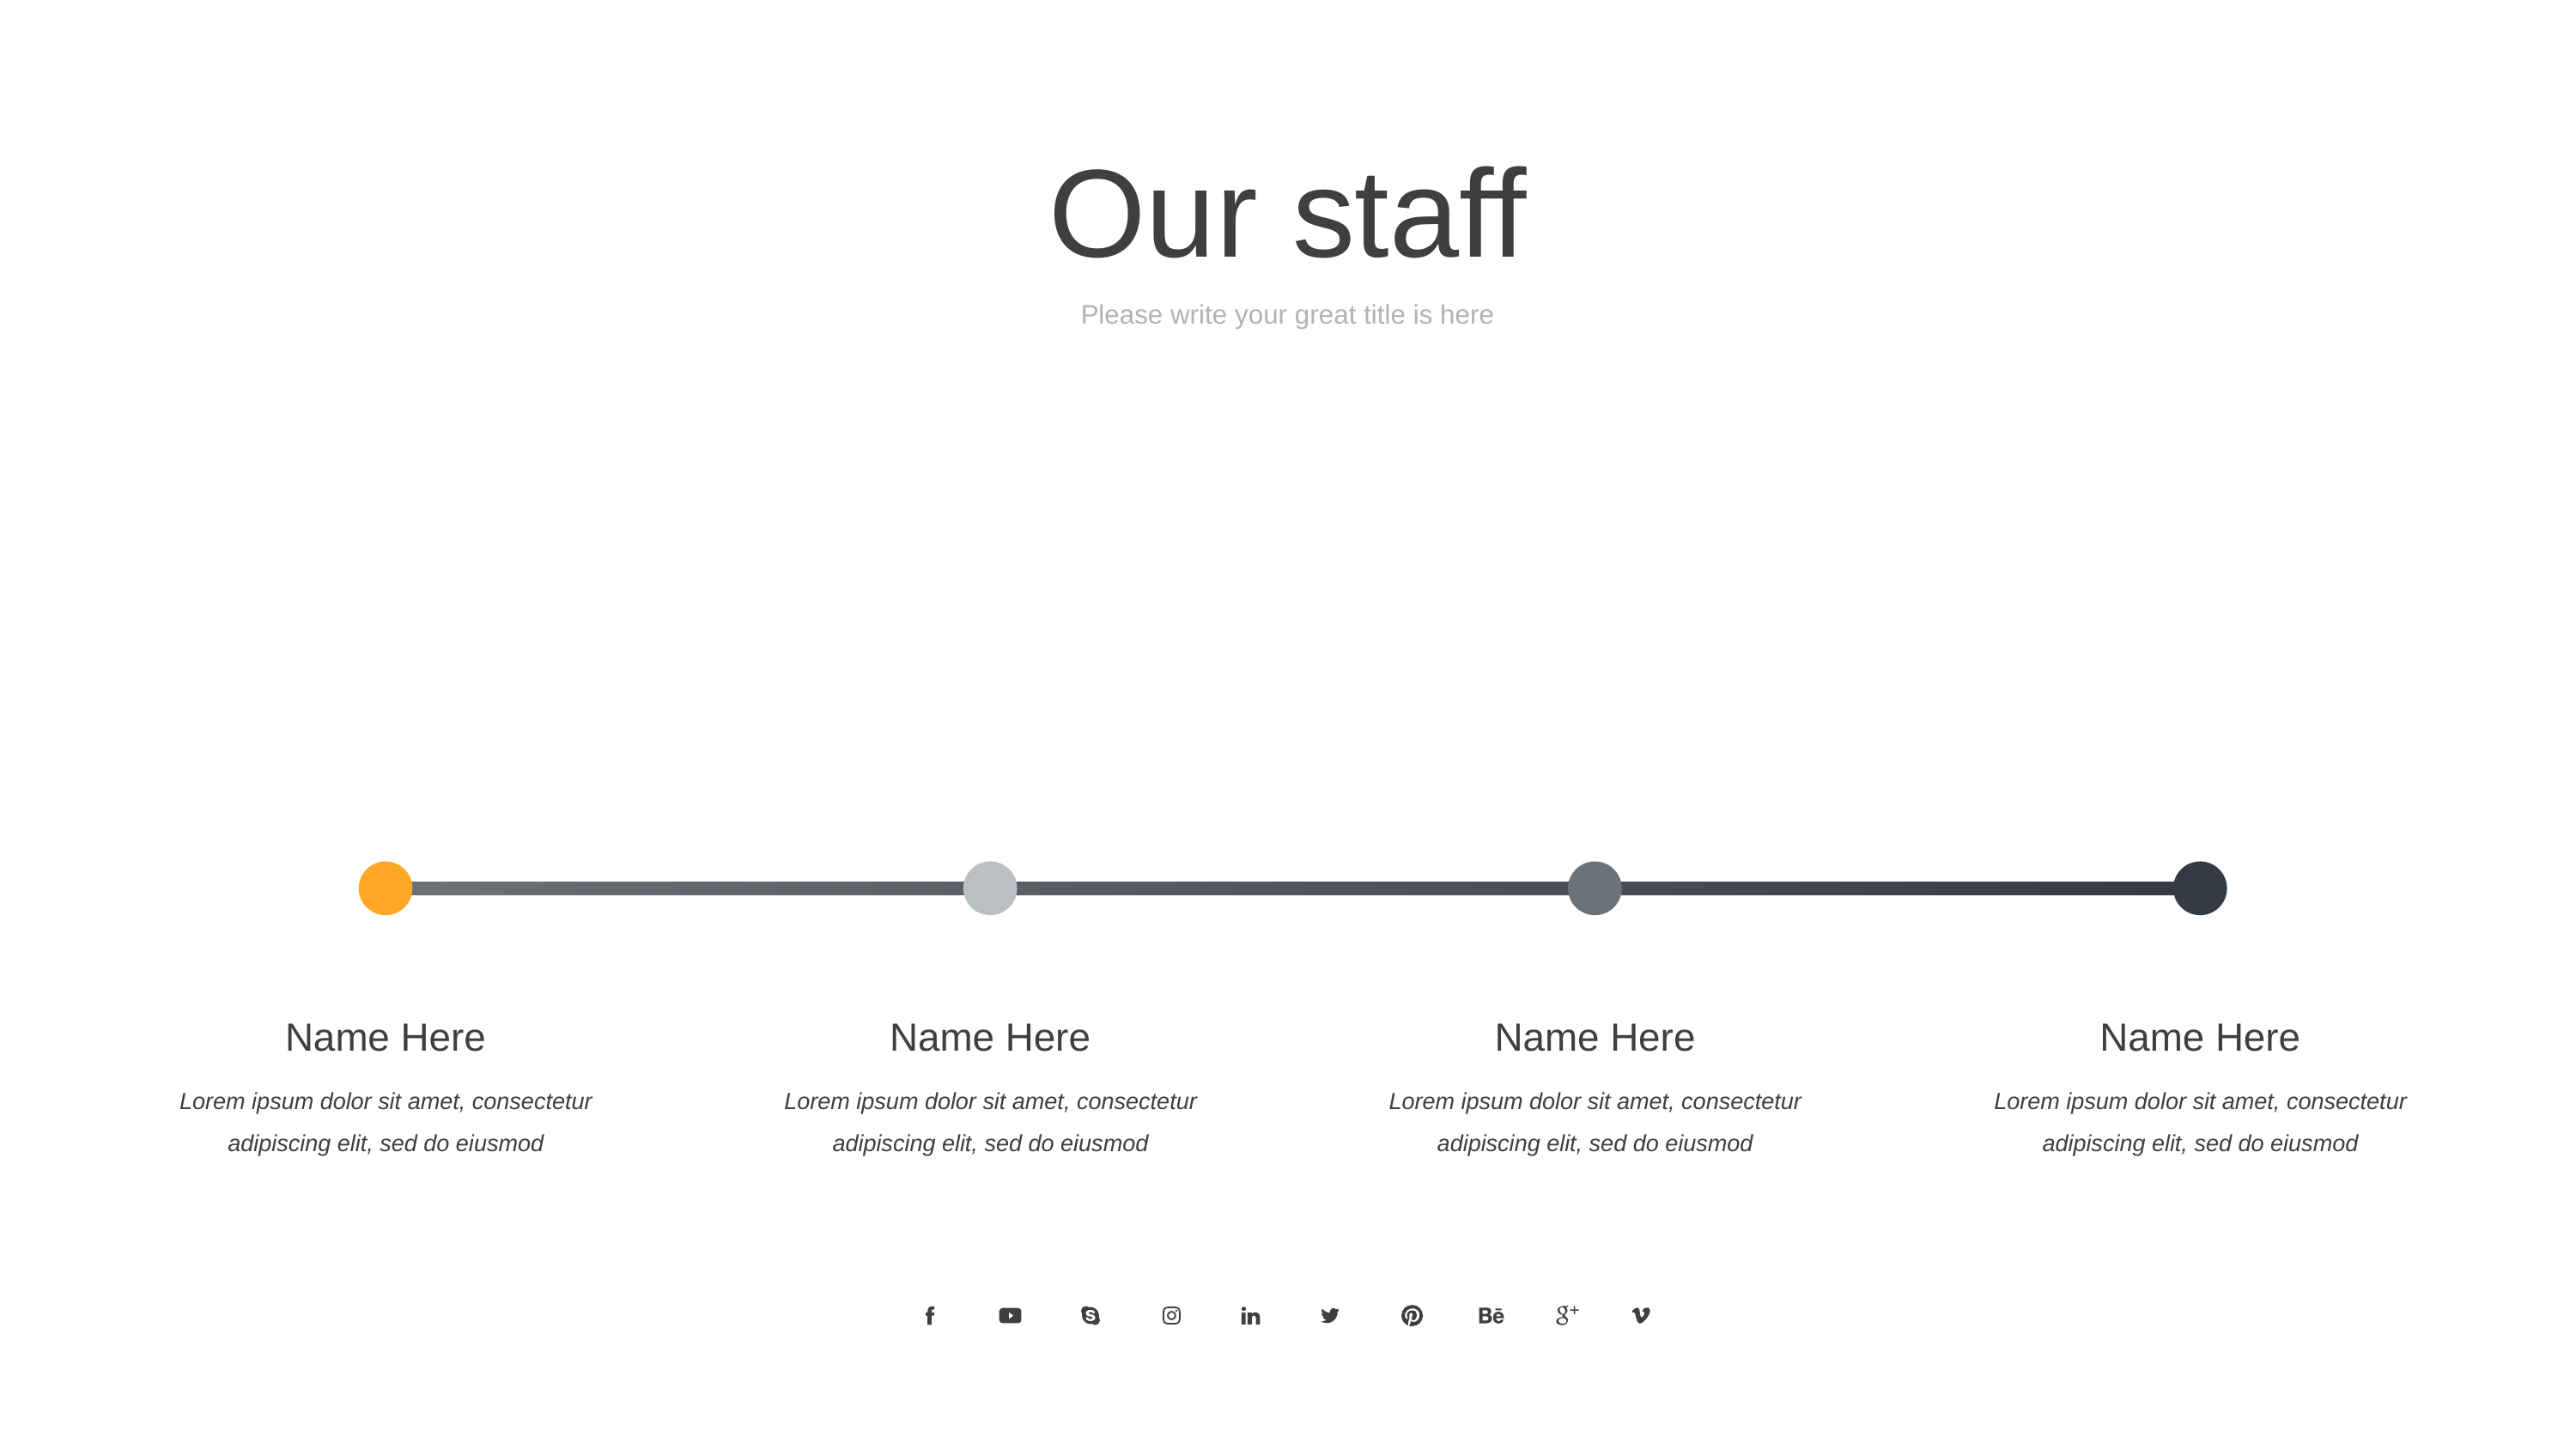

Our staff
Please write your great title is here

Name Here
Lorem ipsum dolor sit amet, consectetur adipiscing elit, sed do eiusmod
Name Here
Lorem ipsum dolor sit amet, consectetur adipiscing elit, sed do eiusmod
Name Here
Lorem ipsum dolor sit amet, consectetur adipiscing elit, sed do eiusmod
Name Here
Lorem ipsum dolor sit amet, consectetur adipiscing elit, sed do eiusmod